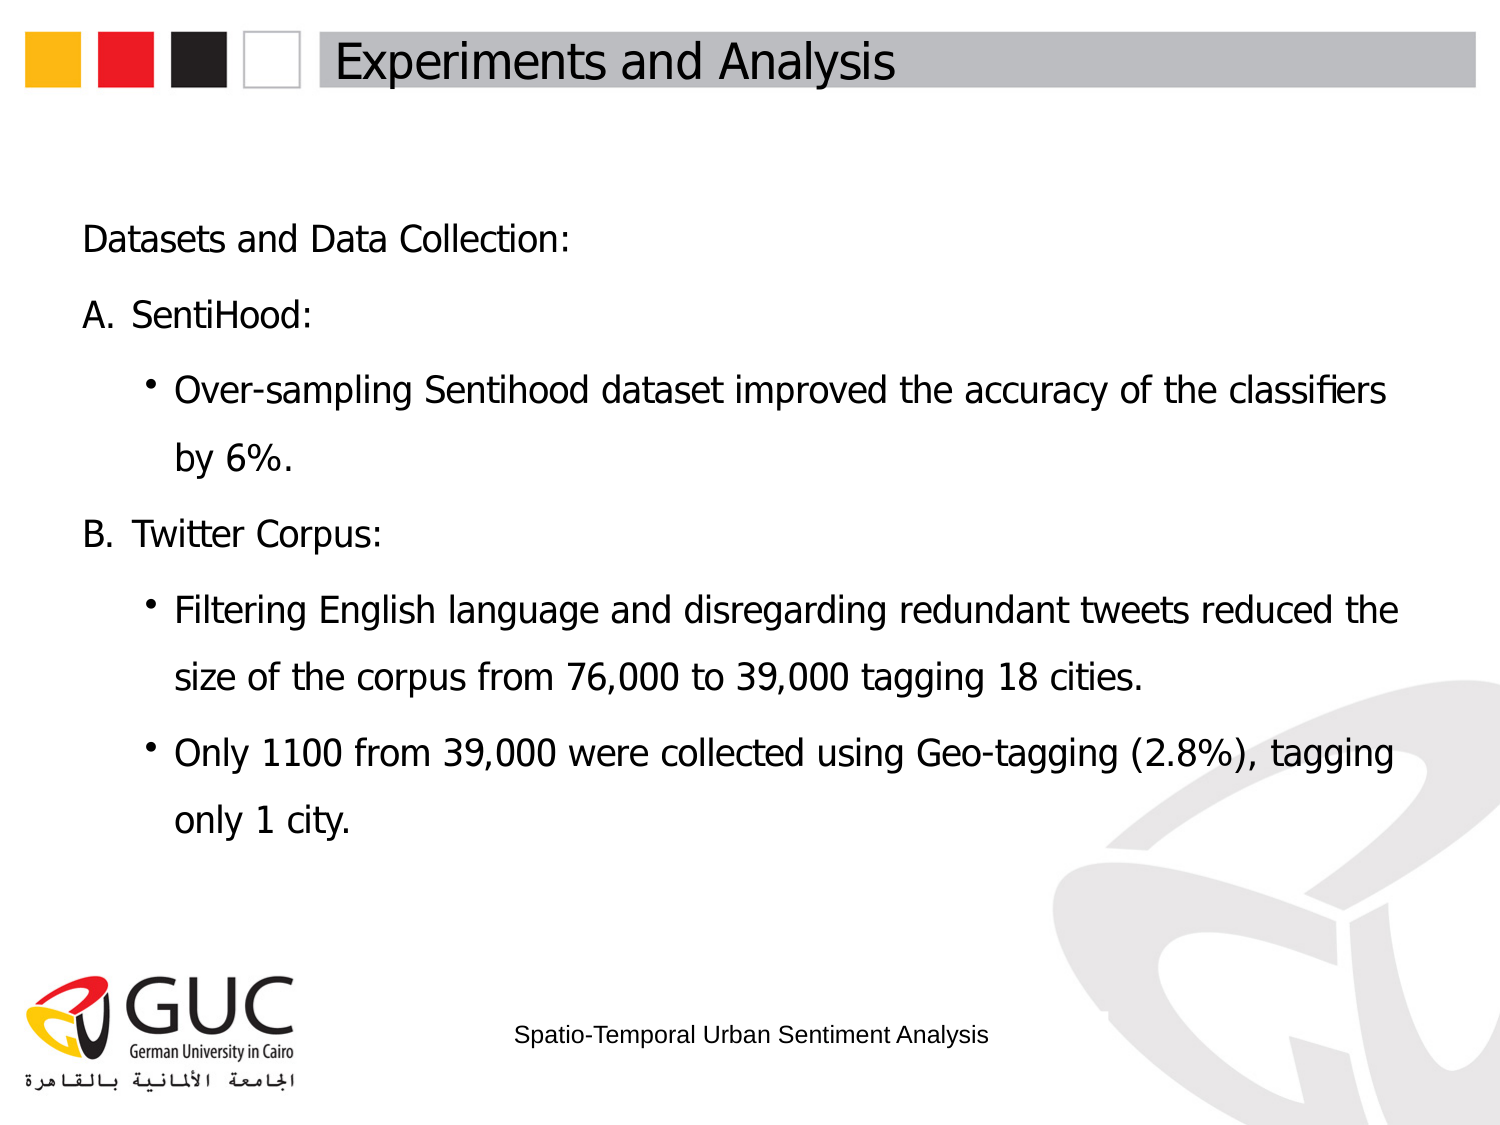

Experiments and Analysis
Datasets and Data Collection:
SentiHood:
Over-sampling Sentihood dataset improved the accuracy of the classifiers by 6%.
Twitter Corpus:
Filtering English language and disregarding redundant tweets reduced the size of the corpus from 76,000 to 39,000 tagging 18 cities.
Only 1100 from 39,000 were collected using Geo-tagging (2.8%), tagging only 1 city.

Spatio-Temporal Urban Sentiment Analysis

Optimizing and Recycling of PET and PE blends for Additive Manufacturing Applications using different mixing ratios
10